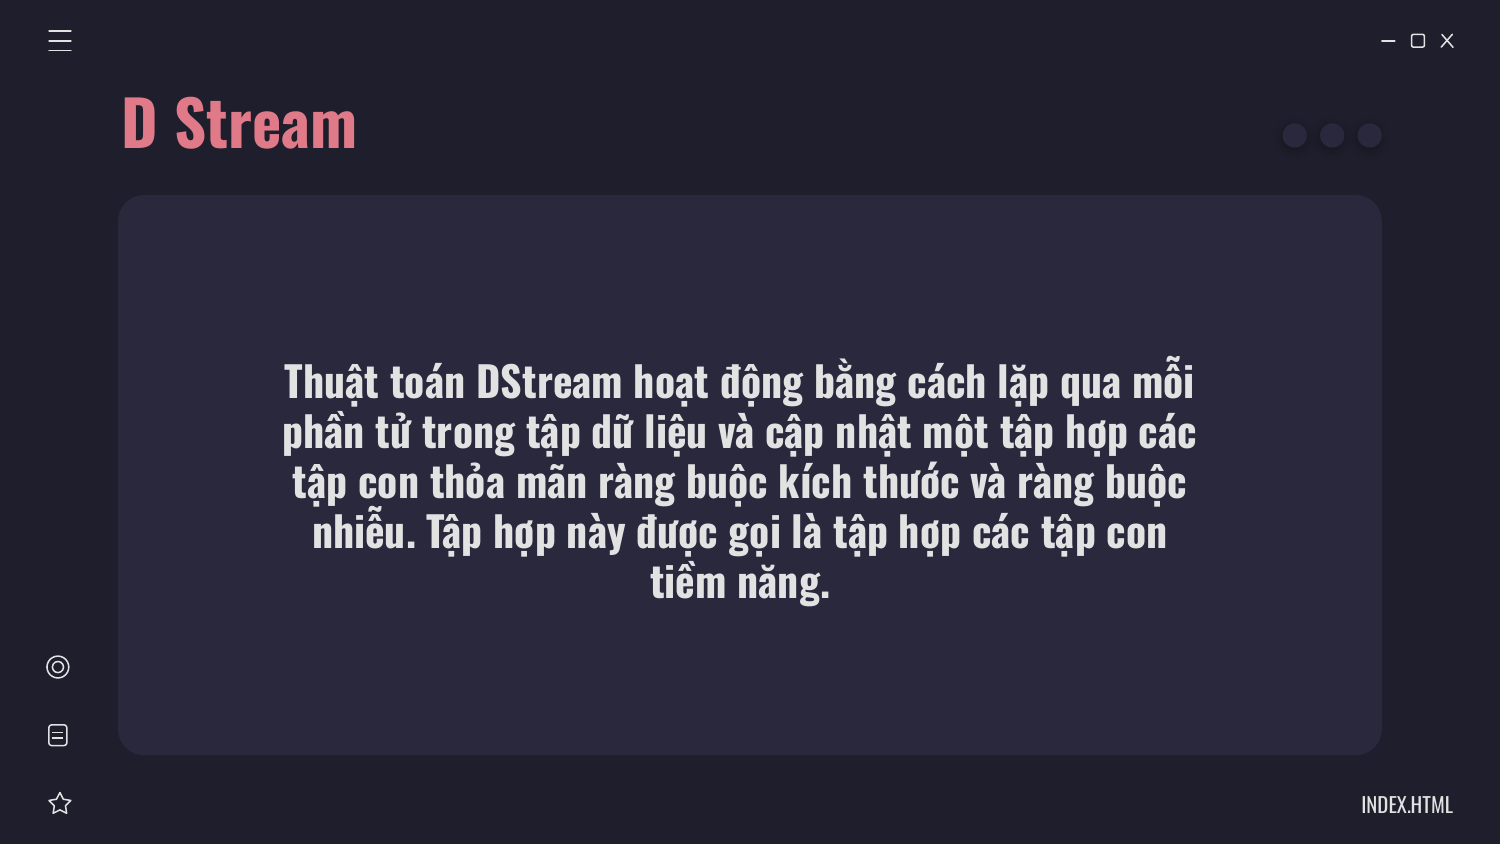

D Stream

Thuật toán DStream hoạt động bằng cách lặp qua mỗi phần tử trong tập dữ liệu và cập nhật một tập hợp các tập con thỏa mãn ràng buộc kích thước và ràng buộc nhiễu. Tập hợp này được gọi là tập hợp các tập con tiềm năng.

INDEX.HTML